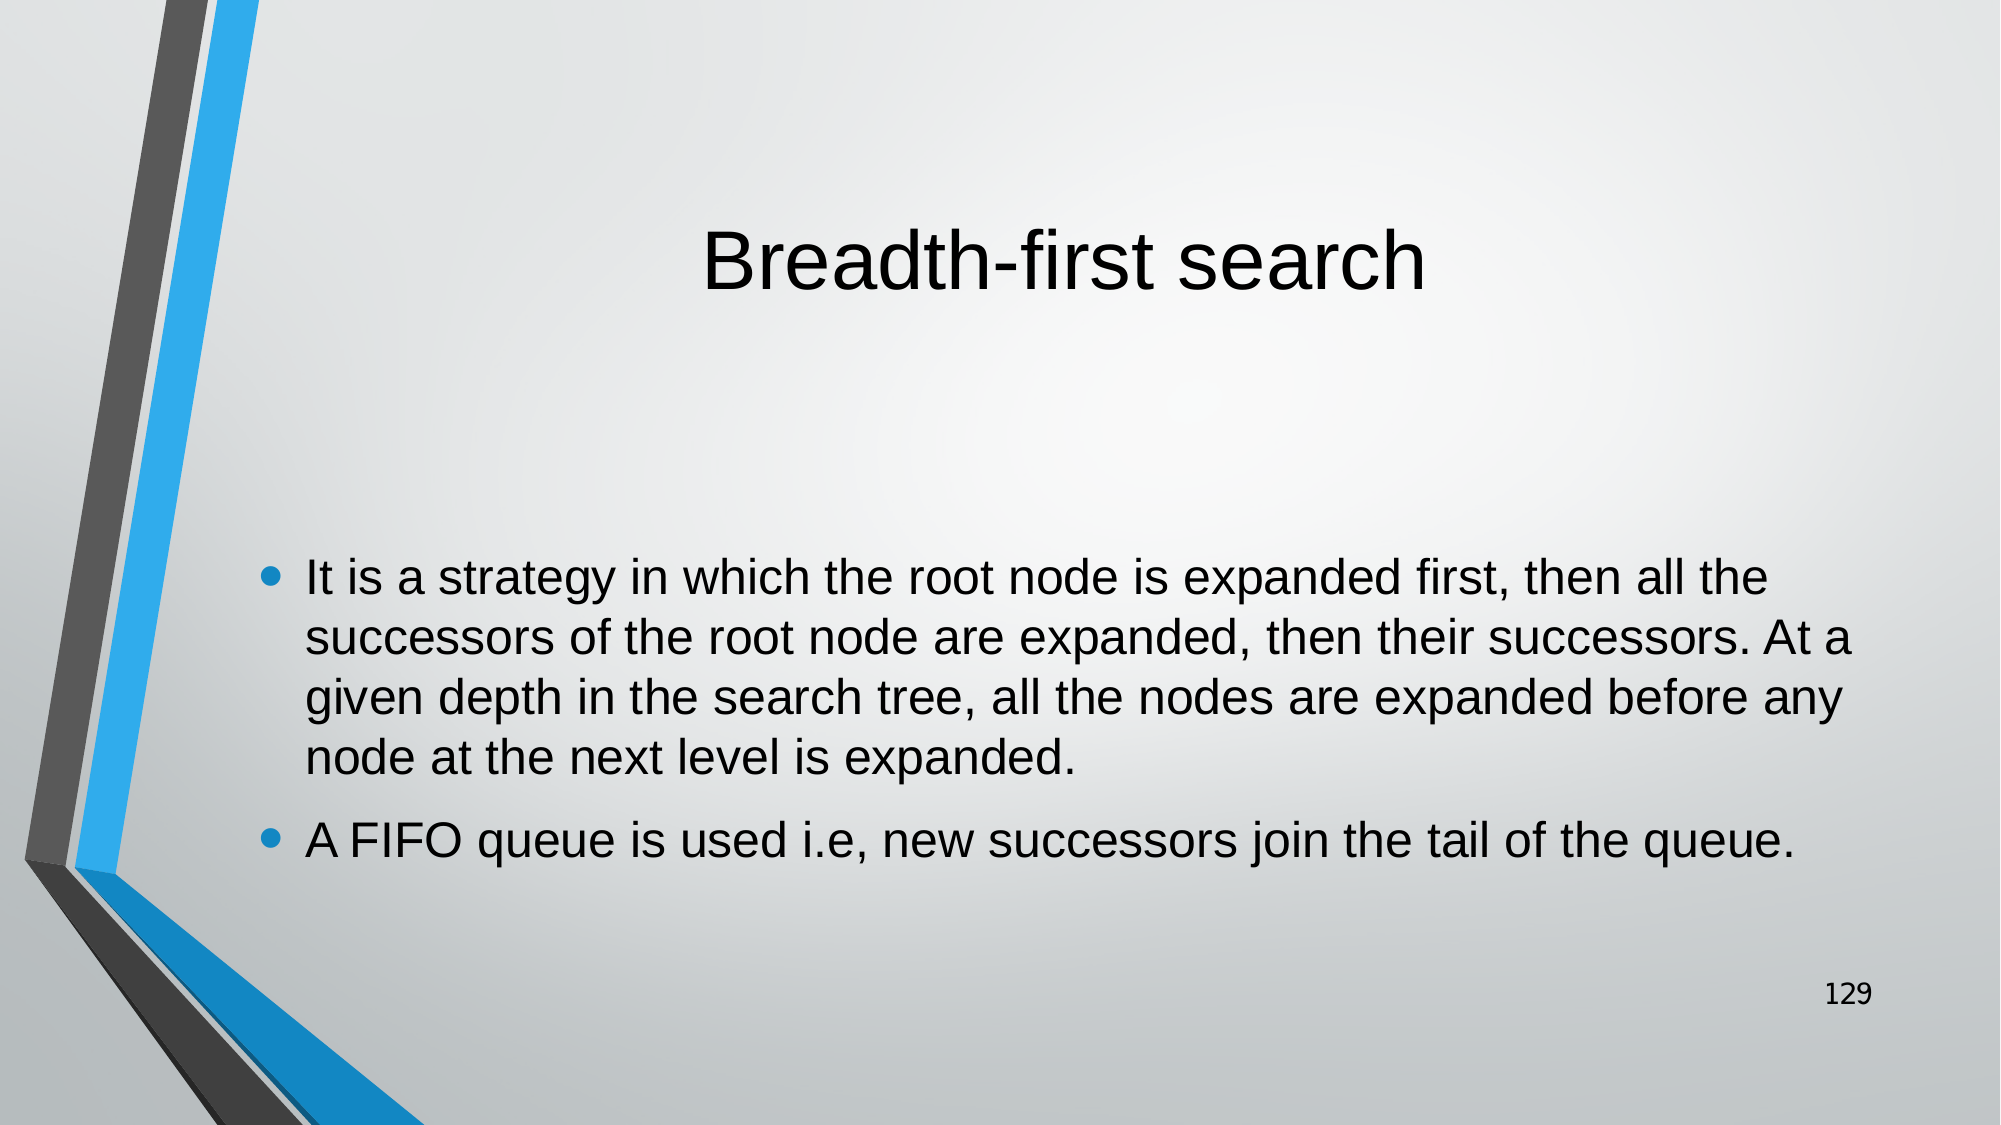

# Breadth-first search
It is a strategy in which the root node is expanded first, then all the successors of the root node are expanded, then their successors. At a given depth in the search tree, all the nodes are expanded before any node at the next level is expanded.
A FIFO queue is used i.e, new successors join the tail of the queue.
129